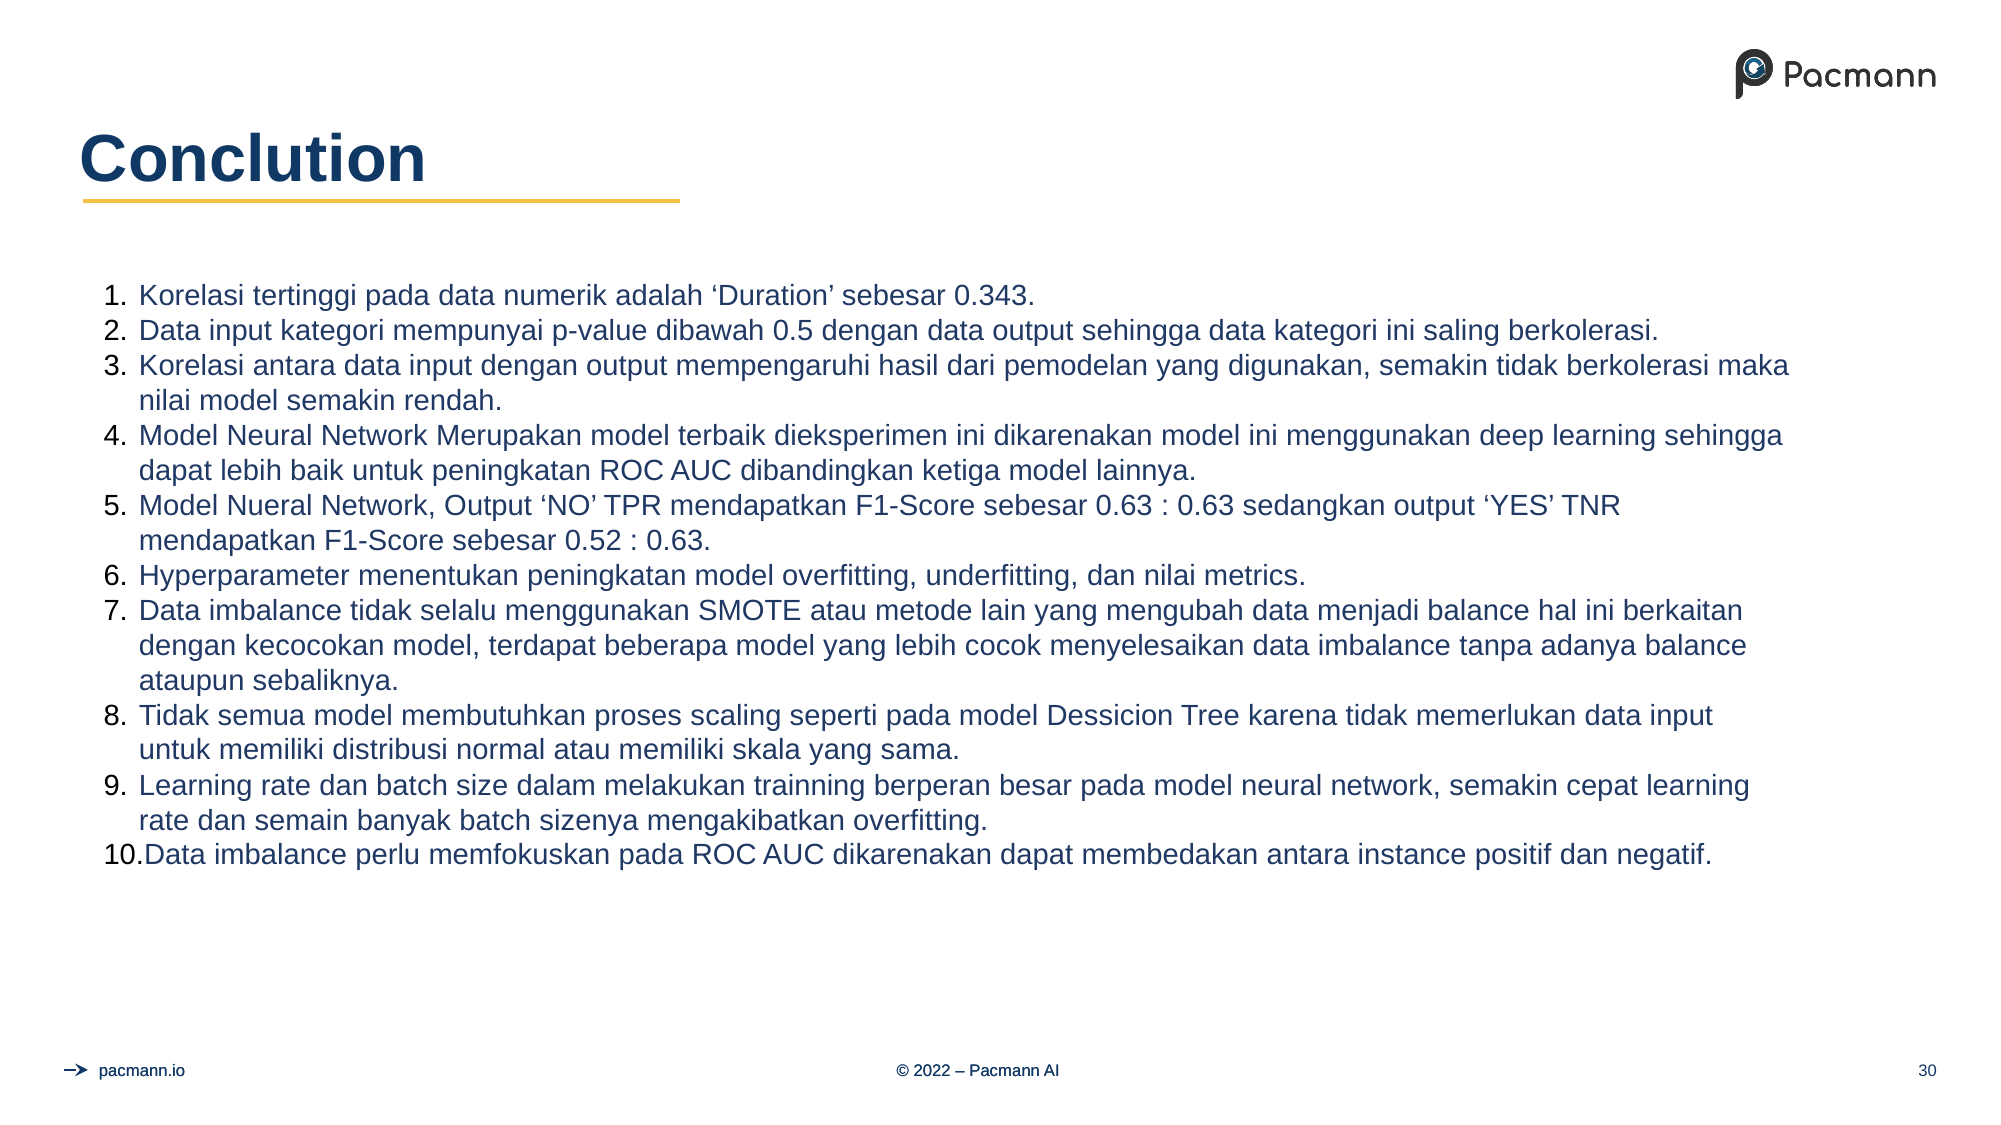

# Conclution
Korelasi tertinggi pada data numerik adalah ‘Duration’ sebesar 0.343.
Data input kategori mempunyai p-value dibawah 0.5 dengan data output sehingga data kategori ini saling berkolerasi.
Korelasi antara data input dengan output mempengaruhi hasil dari pemodelan yang digunakan, semakin tidak berkolerasi maka nilai model semakin rendah.
Model Neural Network Merupakan model terbaik dieksperimen ini dikarenakan model ini menggunakan deep learning sehingga dapat lebih baik untuk peningkatan ROC AUC dibandingkan ketiga model lainnya.
Model Nueral Network, Output ‘NO’ TPR mendapatkan F1-Score sebesar 0.63 : 0.63 sedangkan output ‘YES’ TNR mendapatkan F1-Score sebesar 0.52 : 0.63.
Hyperparameter menentukan peningkatan model overfitting, underfitting, dan nilai metrics.
Data imbalance tidak selalu menggunakan SMOTE atau metode lain yang mengubah data menjadi balance hal ini berkaitan dengan kecocokan model, terdapat beberapa model yang lebih cocok menyelesaikan data imbalance tanpa adanya balance ataupun sebaliknya.
Tidak semua model membutuhkan proses scaling seperti pada model Dessicion Tree karena tidak memerlukan data input untuk memiliki distribusi normal atau memiliki skala yang sama.
Learning rate dan batch size dalam melakukan trainning berperan besar pada model neural network, semakin cepat learning rate dan semain banyak batch sizenya mengakibatkan overfitting.
Data imbalance perlu memfokuskan pada ROC AUC dikarenakan dapat membedakan antara instance positif dan negatif.